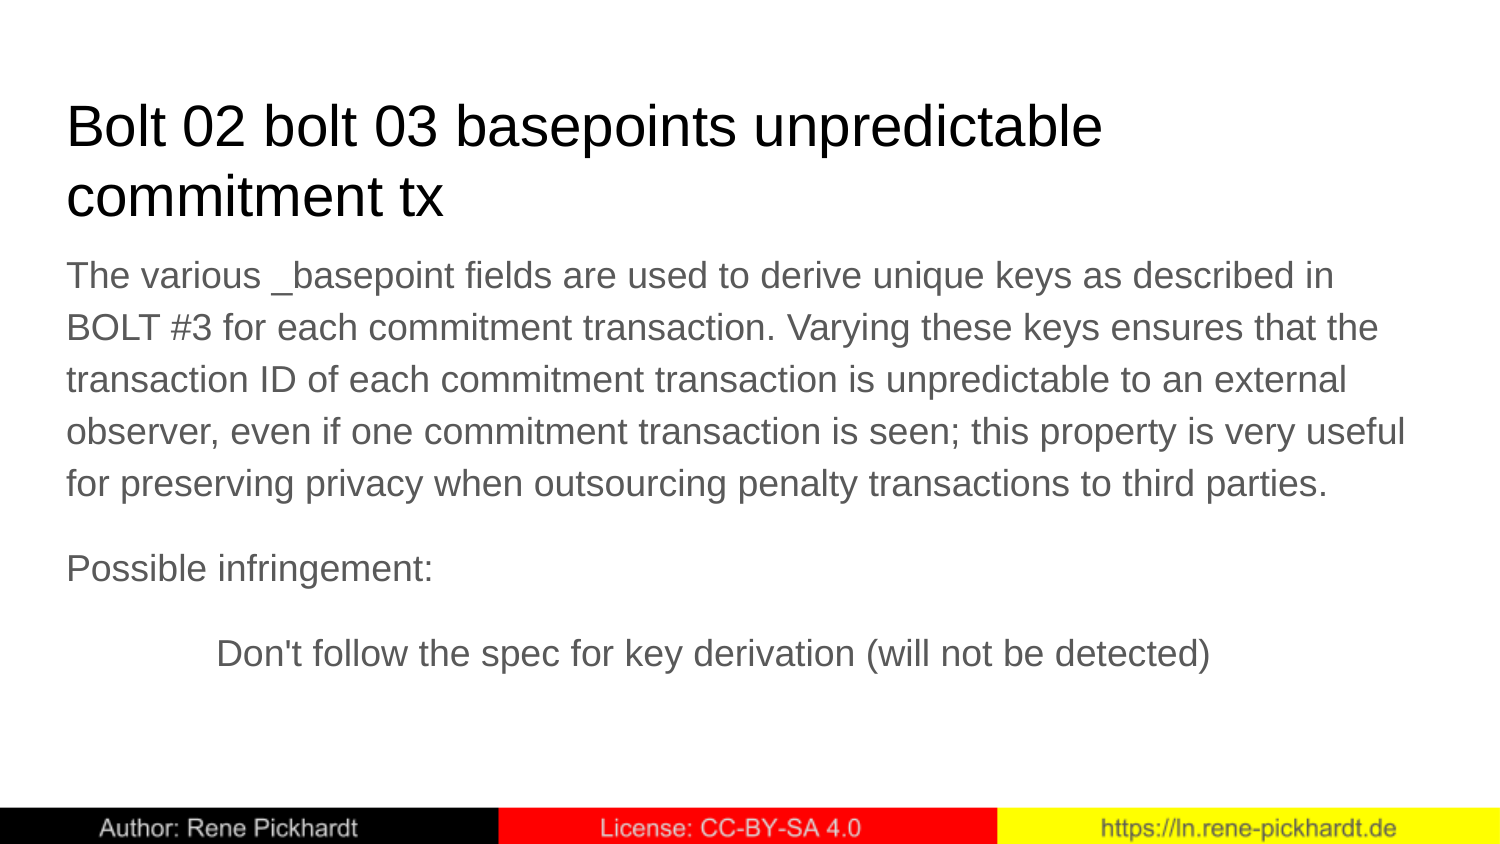

# Bolt 02 bolt 03 basepoints unpredictable commitment tx
The various _basepoint fields are used to derive unique keys as described in BOLT #3 for each commitment transaction. Varying these keys ensures that the transaction ID of each commitment transaction is unpredictable to an external observer, even if one commitment transaction is seen; this property is very useful for preserving privacy when outsourcing penalty transactions to third parties.
Possible infringement:
	Don't follow the spec for key derivation (will not be detected)